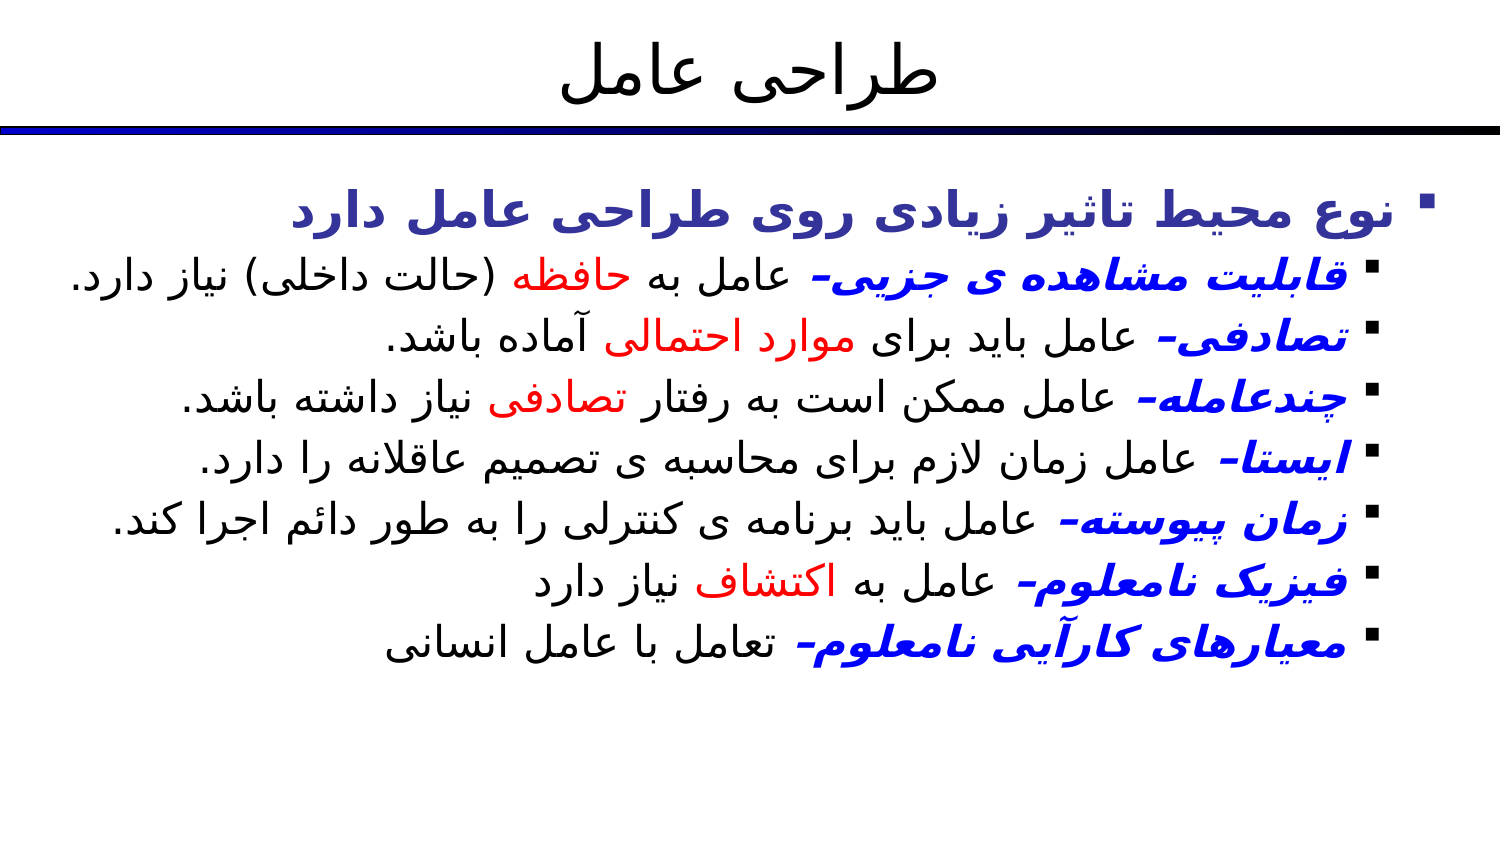

# طراحی عامل
نوع محیط تاثیر زیادی روی طراحی عامل دارد
قابلیت مشاهده ی جزیی– عامل به حافظه (حالت داخلی) نیاز دارد.
تصادفی– عامل باید برای موارد احتمالی آماده باشد.
چندعامله– عامل ممکن است به رفتار تصادفی نیاز داشته باشد.
ایستا– عامل زمان لازم برای محاسبه ی تصمیم عاقلانه را دارد.
زمان پیوسته– عامل باید برنامه ی کنترلی را به طور دائم اجرا کند.
فیزیک نامعلوم– عامل به اکتشاف نیاز دارد
معیارهای کارآیی نامعلوم– تعامل با عامل انسانی